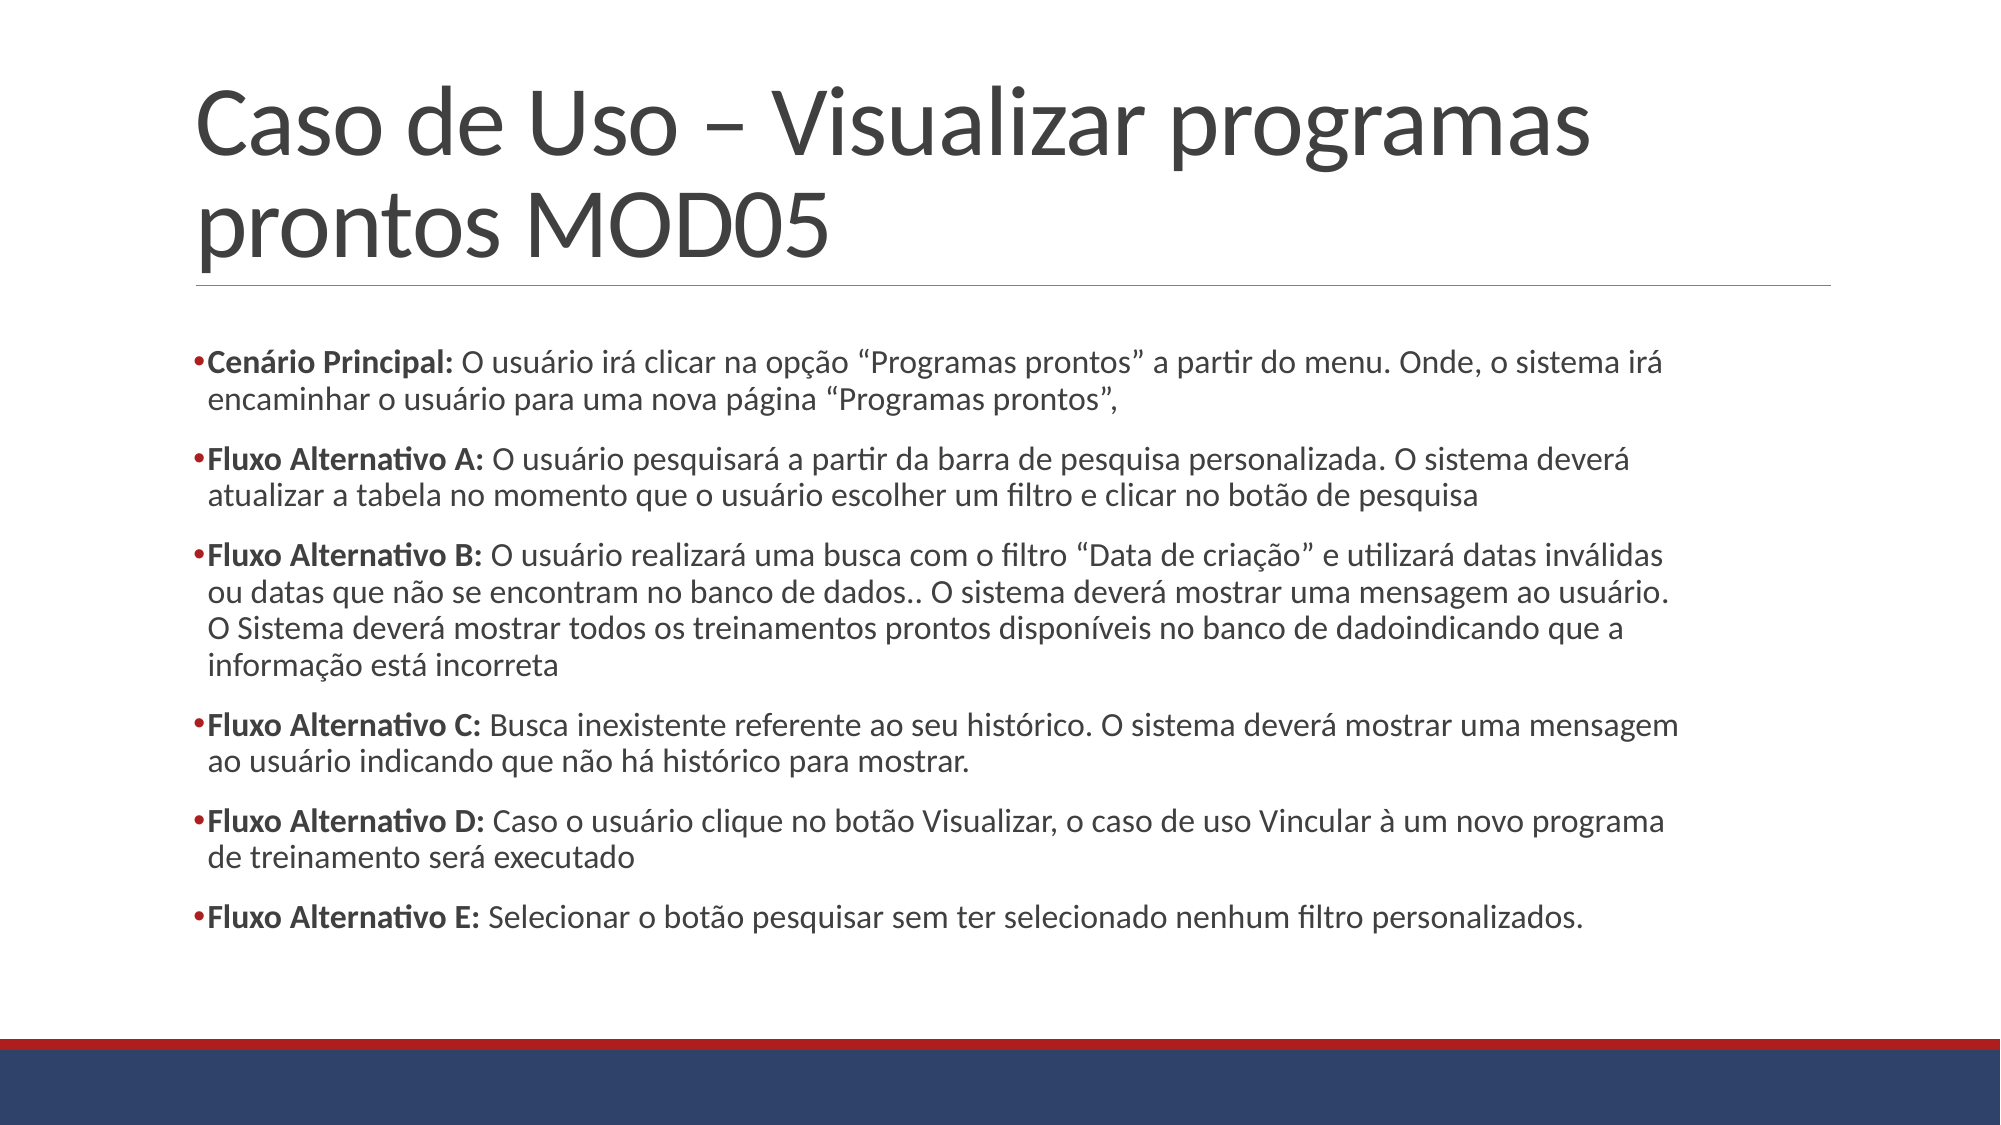

# Caso de Uso – Visualizar programas prontos MOD05
Cenário Principal: O usuário irá clicar na opção “Programas prontos” a partir do menu. Onde, o sistema irá encaminhar o usuário para uma nova página “Programas prontos”,
Fluxo Alternativo A: O usuário pesquisará a partir da barra de pesquisa personalizada. O sistema deverá atualizar a tabela no momento que o usuário escolher um filtro e clicar no botão de pesquisa
Fluxo Alternativo B: O usuário realizará uma busca com o filtro “Data de criação” e utilizará datas inválidas ou datas que não se encontram no banco de dados.. O sistema deverá mostrar uma mensagem ao usuário. O Sistema deverá mostrar todos os treinamentos prontos disponíveis no banco de dadoindicando que a informação está incorreta
Fluxo Alternativo C: Busca inexistente referente ao seu histórico. O sistema deverá mostrar uma mensagem ao usuário indicando que não há histórico para mostrar.
Fluxo Alternativo D: Caso o usuário clique no botão Visualizar, o caso de uso Vincular à um novo programa de treinamento será executado
Fluxo Alternativo E: Selecionar o botão pesquisar sem ter selecionado nenhum filtro personalizados.